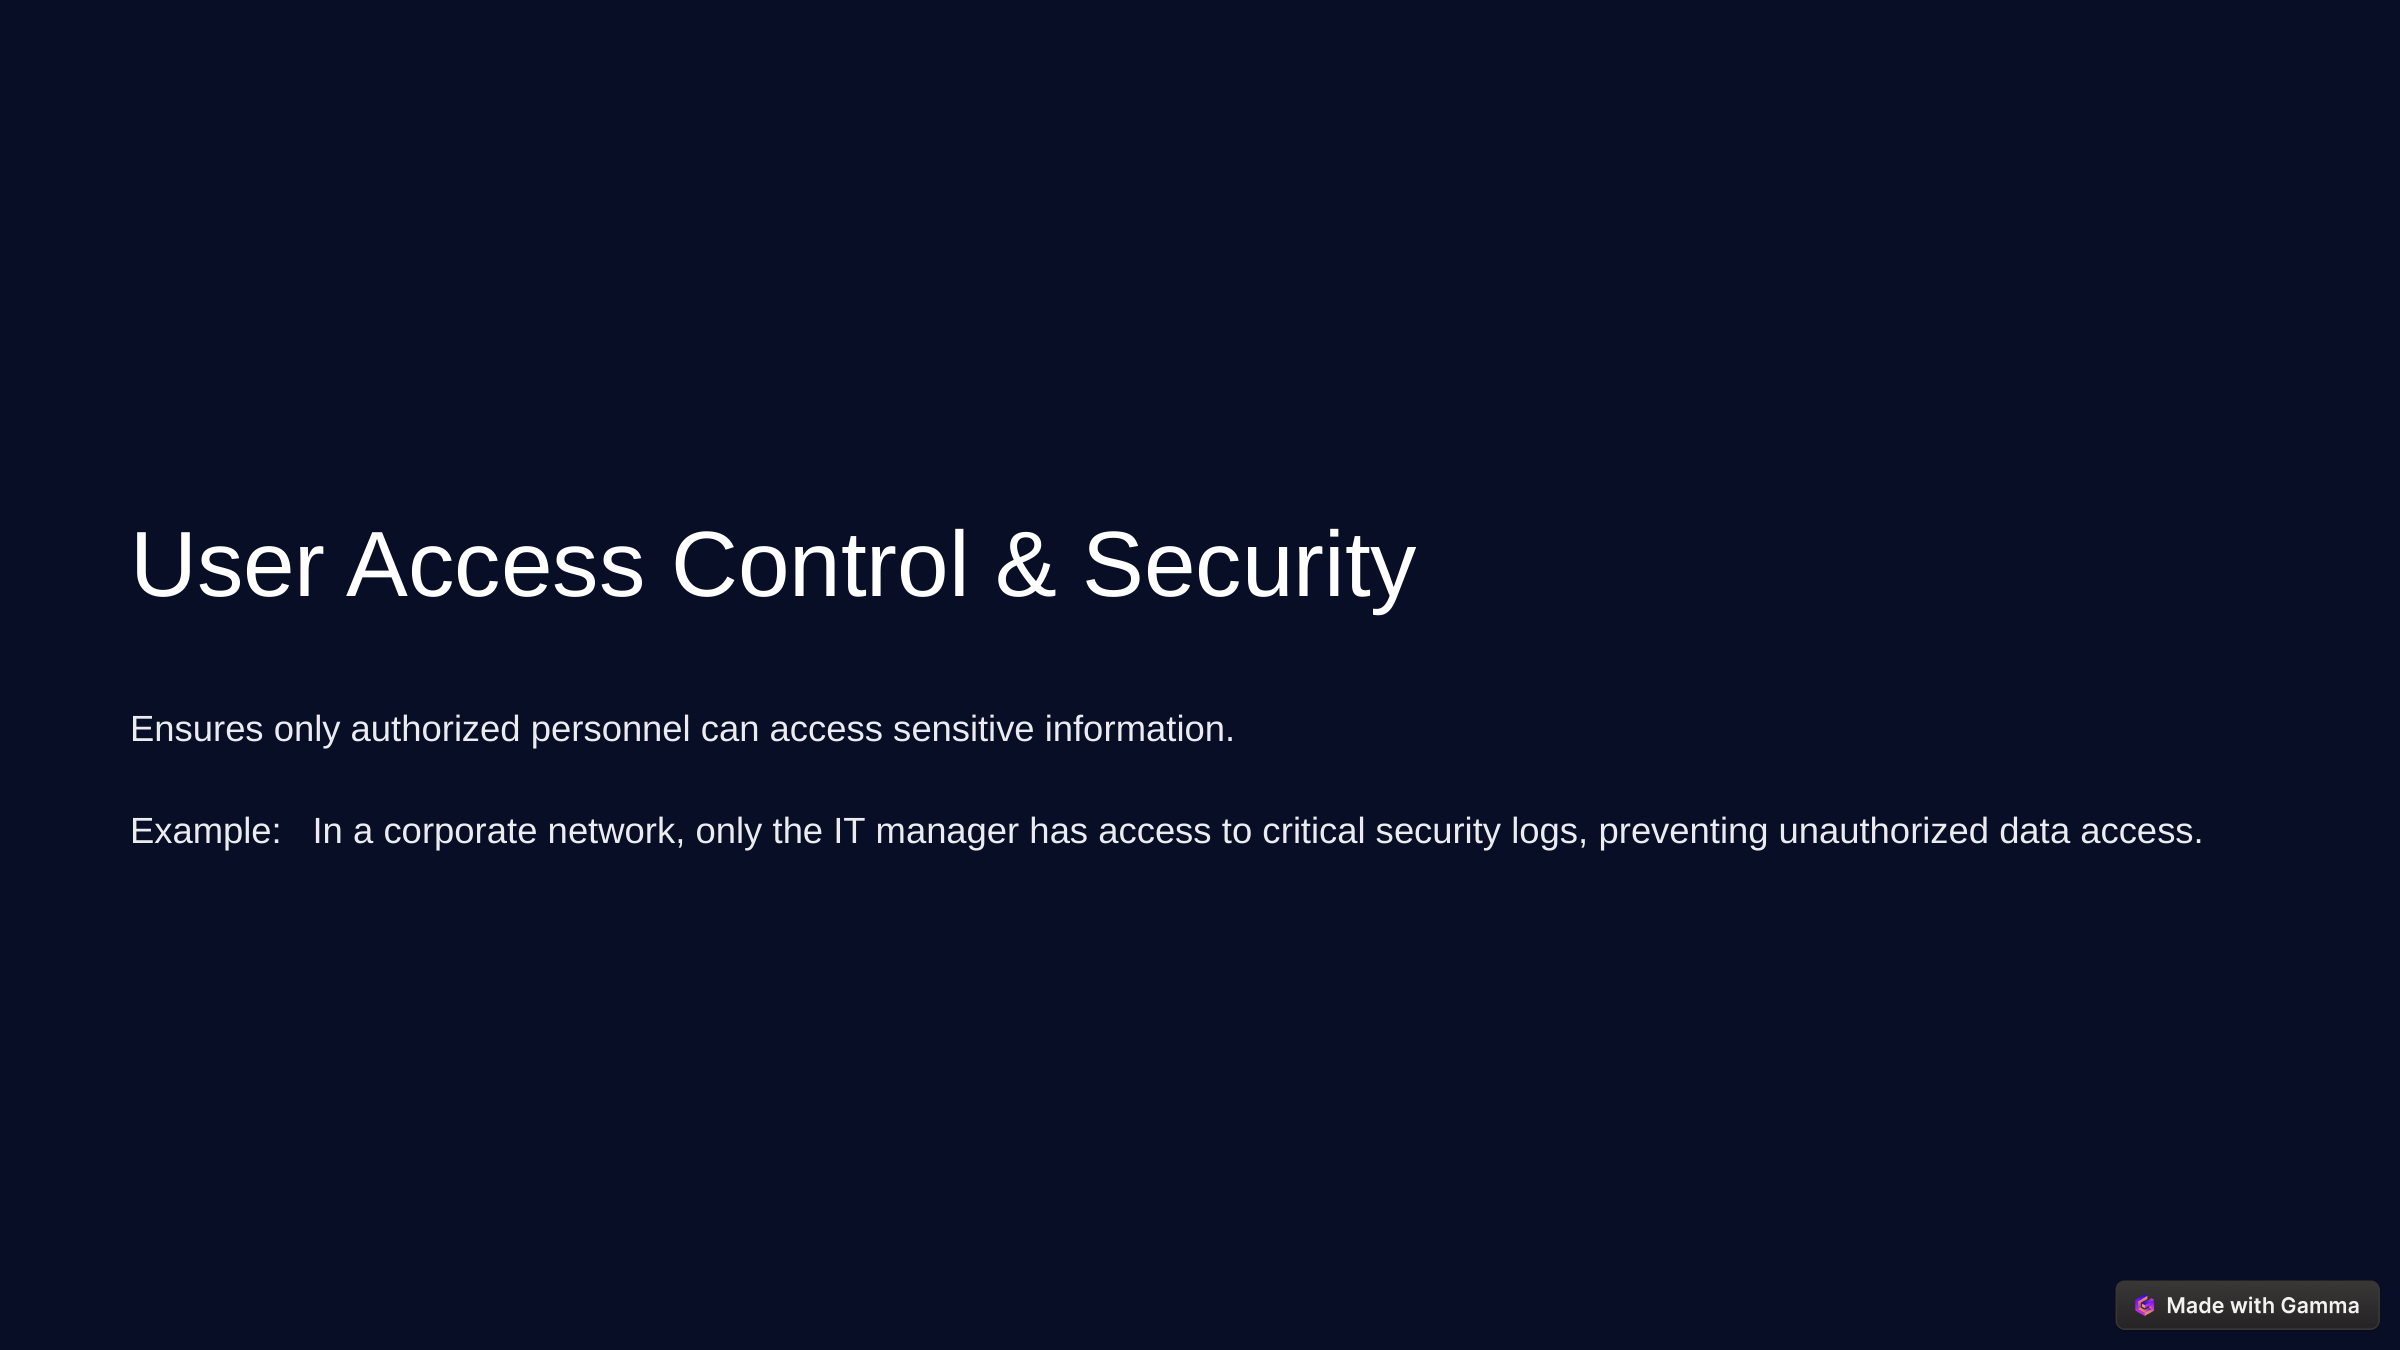

User Access Control & Security
Ensures only authorized personnel can access sensitive information.
Example:   In a corporate network, only the IT manager has access to critical security logs, preventing unauthorized data access.